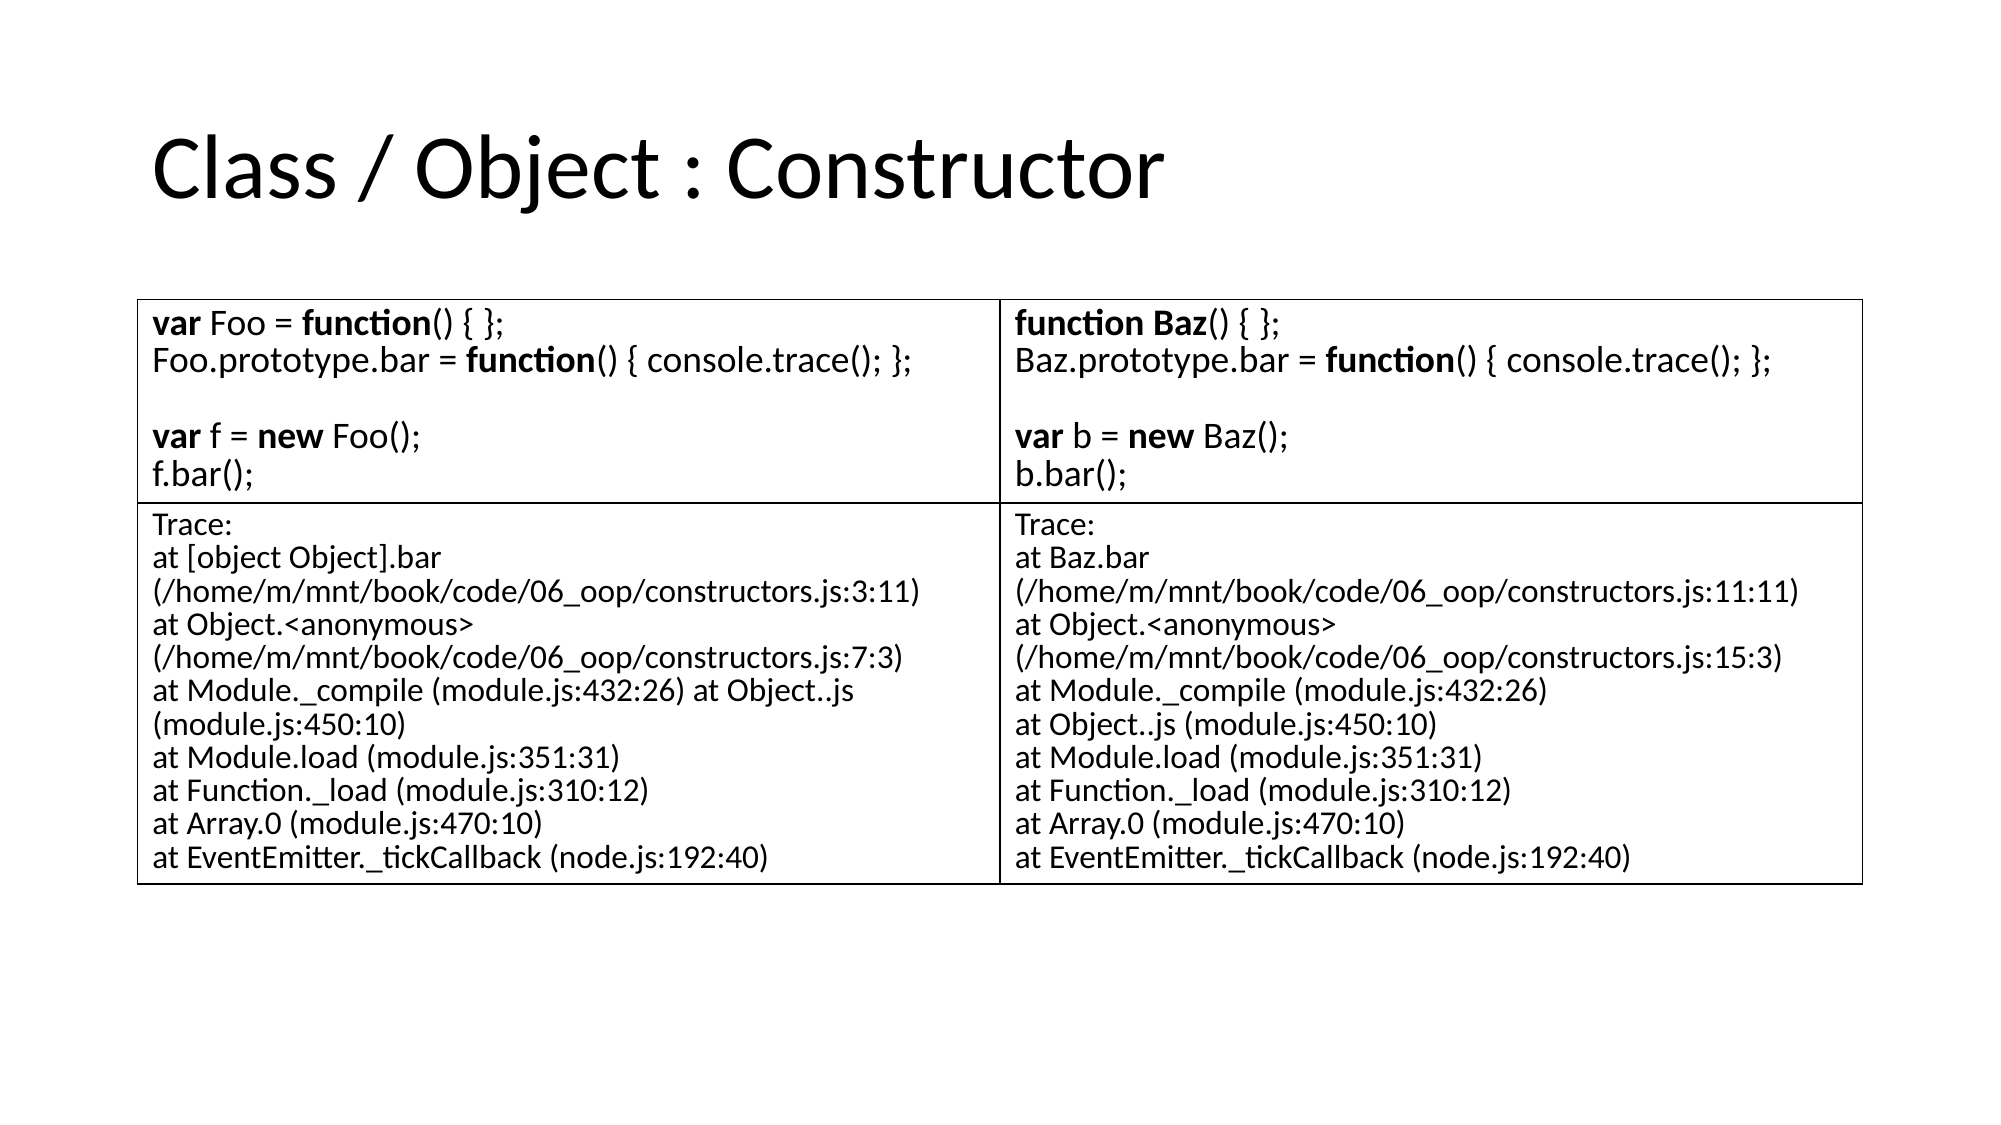

# Class / Object : Constructor
| var Foo = function() { }; Foo.prototype.bar = function() { console.trace(); }; var f = new Foo(); f.bar(); | function Baz() { }; Baz.prototype.bar = function() { console.trace(); }; var b = new Baz(); b.bar(); |
| --- | --- |
| Trace: at [object Object].bar (/home/m/mnt/book/code/06\_oop/constructors.js:3:11) at Object.<anonymous> (/home/m/mnt/book/code/06\_oop/constructors.js:7:3) at Module.\_compile (module.js:432:26) at Object..js (module.js:450:10) at Module.load (module.js:351:31) at Function.\_load (module.js:310:12) at Array.0 (module.js:470:10) at EventEmitter.\_tickCallback (node.js:192:40) | Trace: at Baz.bar (/home/m/mnt/book/code/06\_oop/constructors.js:11:11) at Object.<anonymous> (/home/m/mnt/book/code/06\_oop/constructors.js:15:3) at Module.\_compile (module.js:432:26) at Object..js (module.js:450:10) at Module.load (module.js:351:31) at Function.\_load (module.js:310:12) at Array.0 (module.js:470:10) at EventEmitter.\_tickCallback (node.js:192:40) |